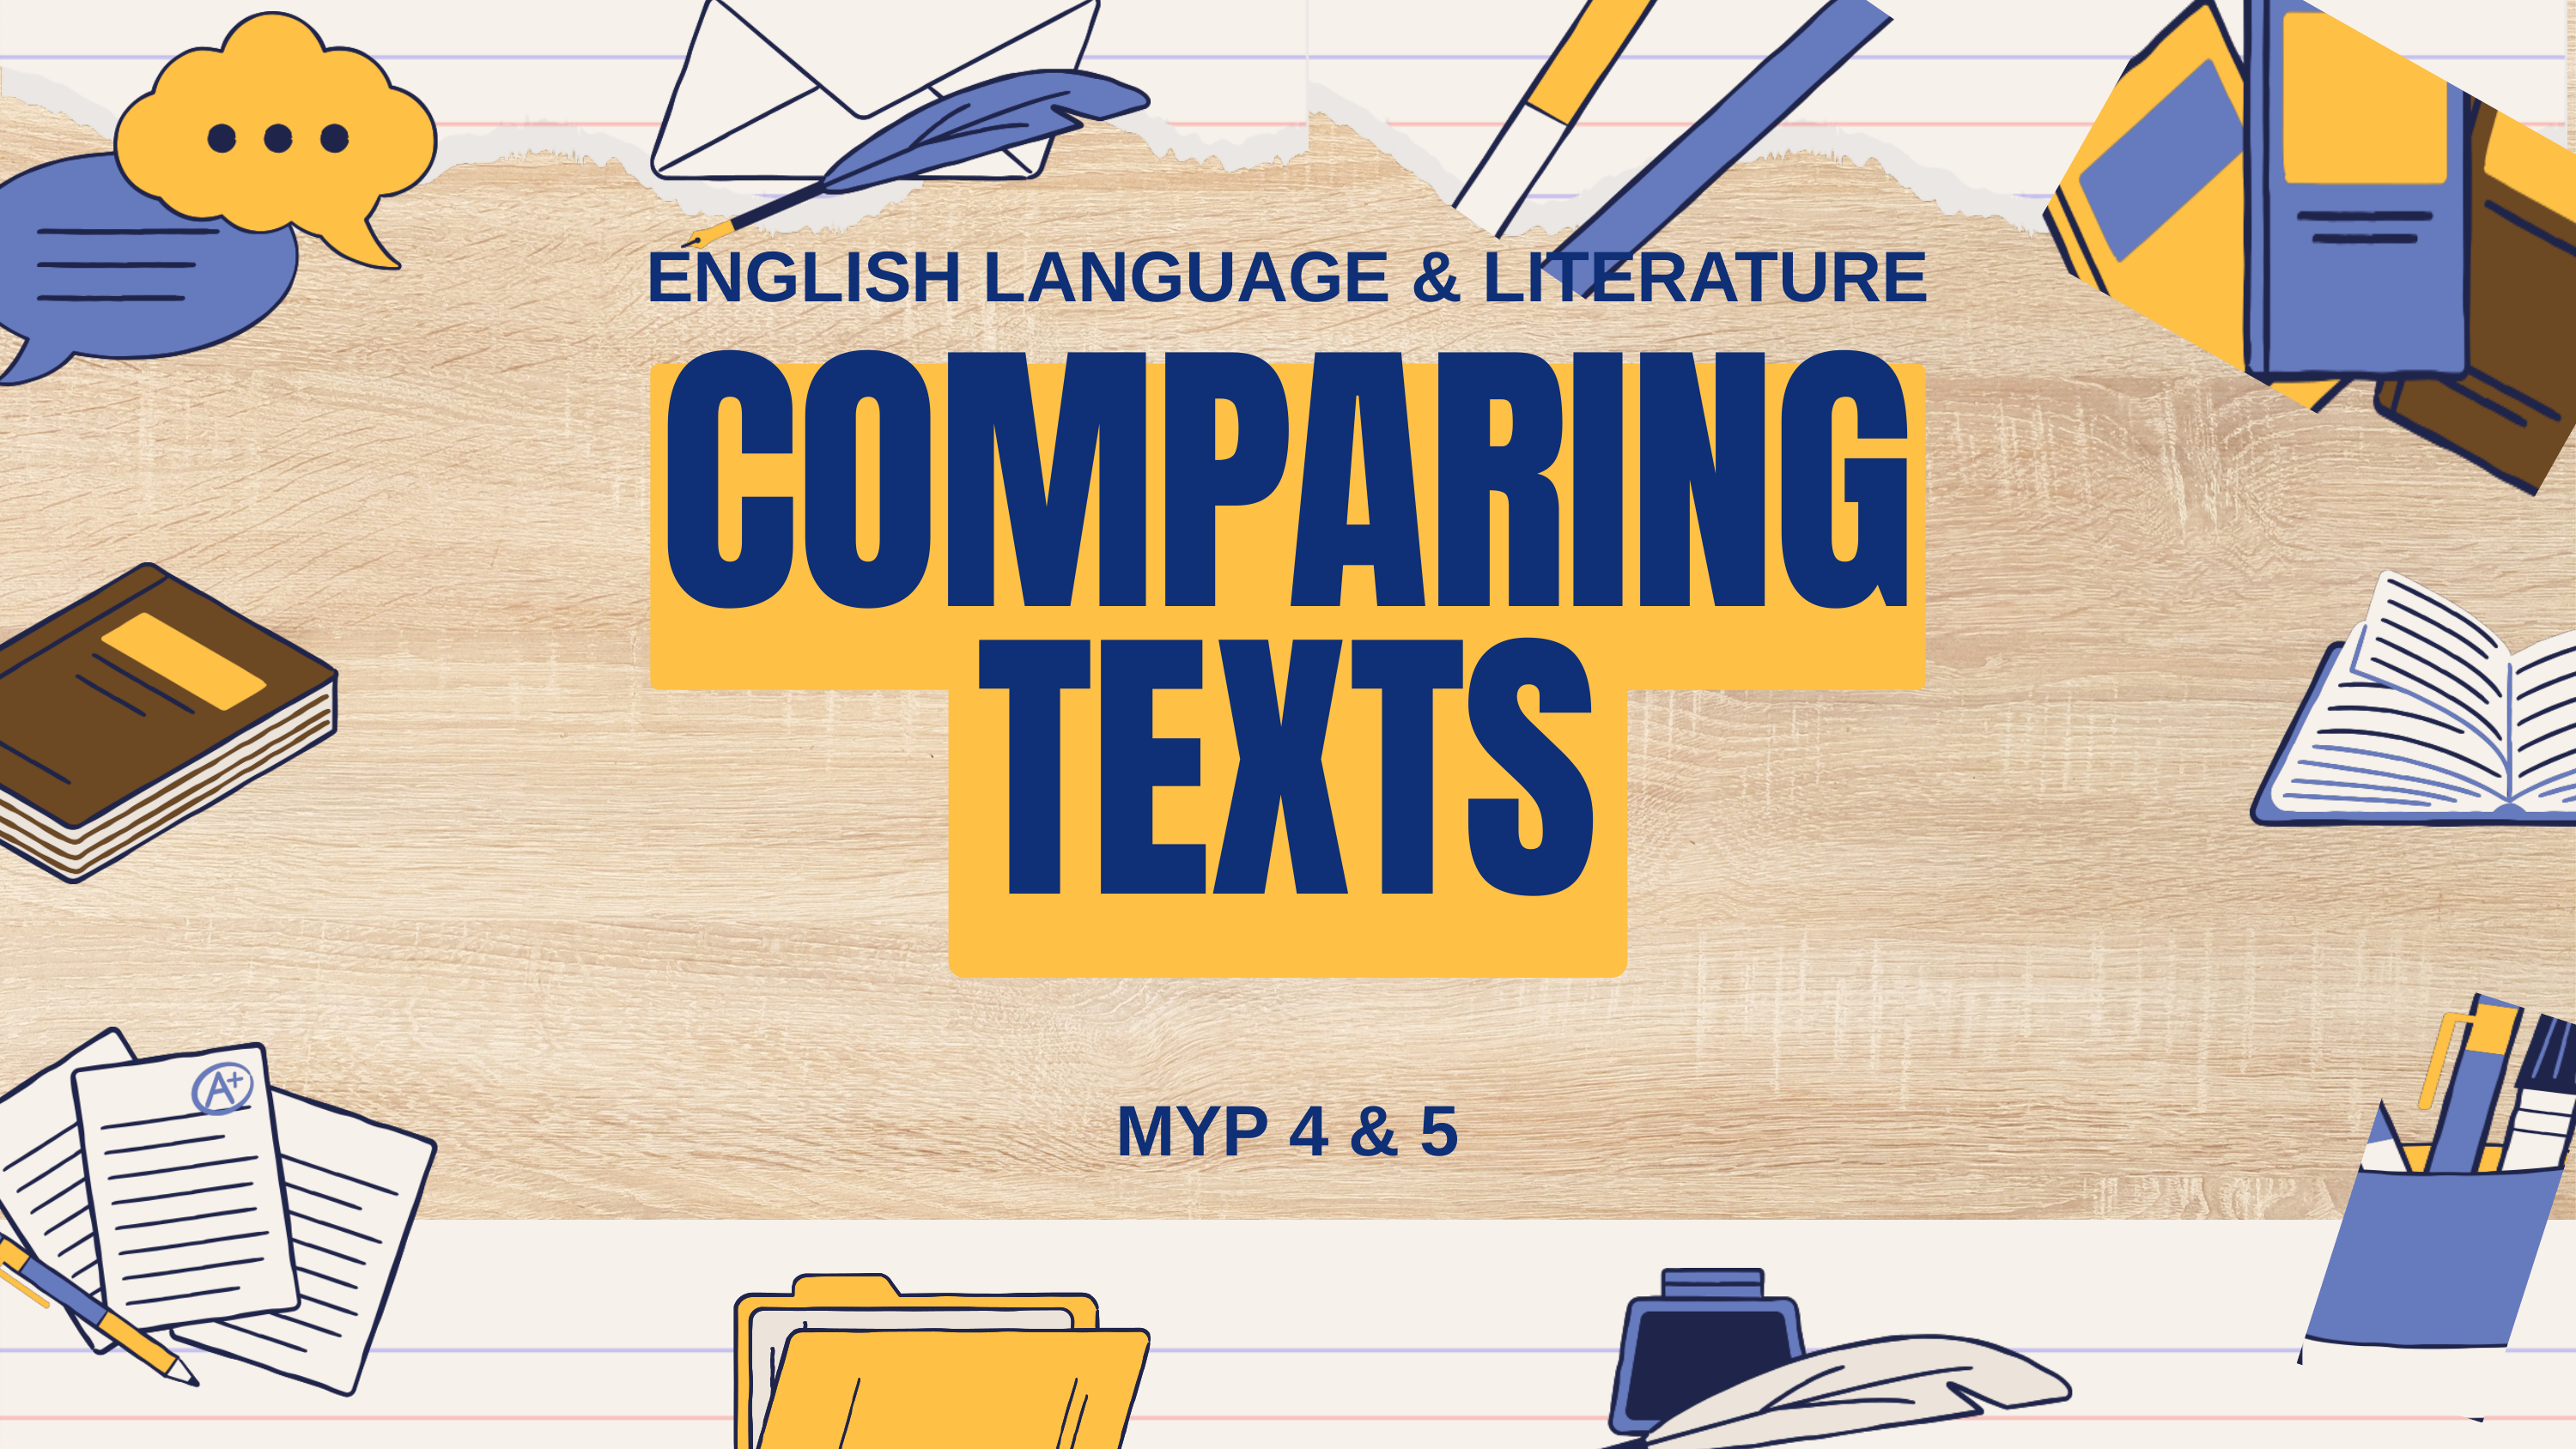

ENGLISH LANGUAGE & LITERATURE

COMPARING

TEXTS

MYP 4 & 5